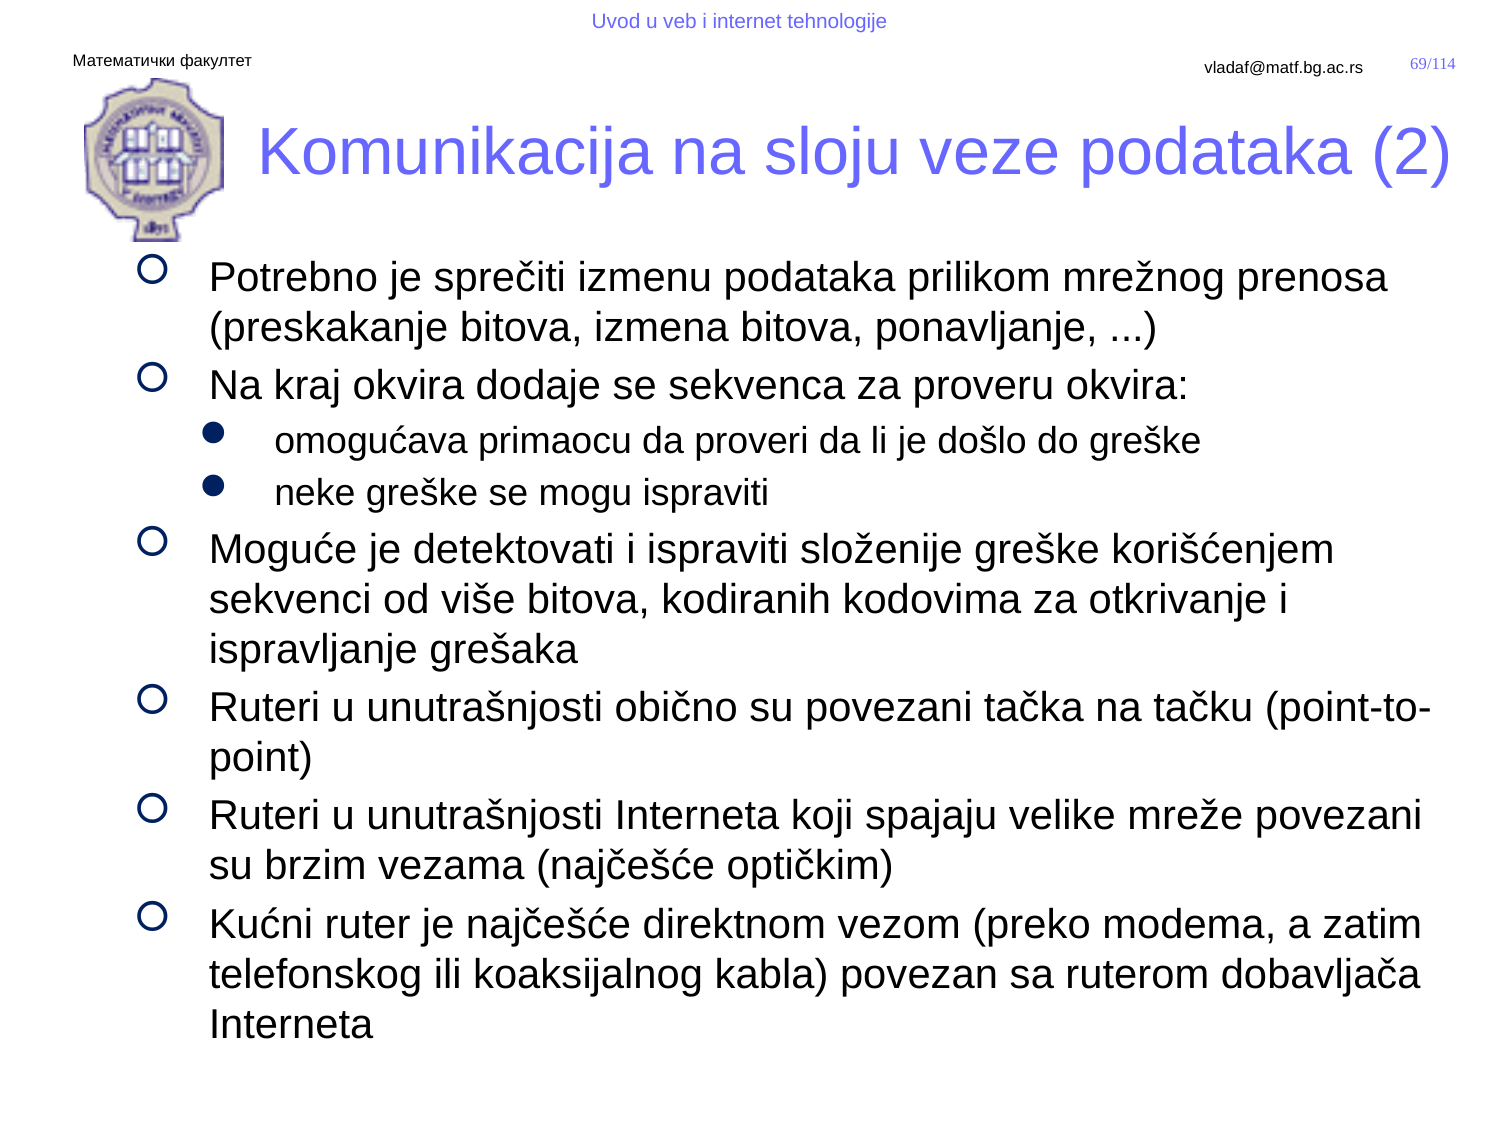

# Komunikacija na sloju veze podataka (2)
Potrebno je sprečiti izmenu podataka prilikom mrežnog prenosa (preskakanje bitova, izmena bitova, ponavljanje, ...)
Na kraj okvira dodaje se sekvenca za proveru okvira:
omogućava primaocu da proveri da li je došlo do greške
neke greške se mogu ispraviti
Moguće je detektovati i ispraviti složenije greške korišćenjem sekvenci od više bitova, kodiranih kodovima za otkrivanje i ispravljanje grešaka
Ruteri u unutrašnjosti obično su povezani tačka na tačku (point-to-point)
Ruteri u unutrašnjosti Interneta koji spajaju velike mreže povezani su brzim vezama (najčešće optičkim)
Kućni ruter je najčešće direktnom vezom (preko modema, a zatim telefonskog ili koaksijalnog kabla) povezan sa ruterom dobavljača Interneta